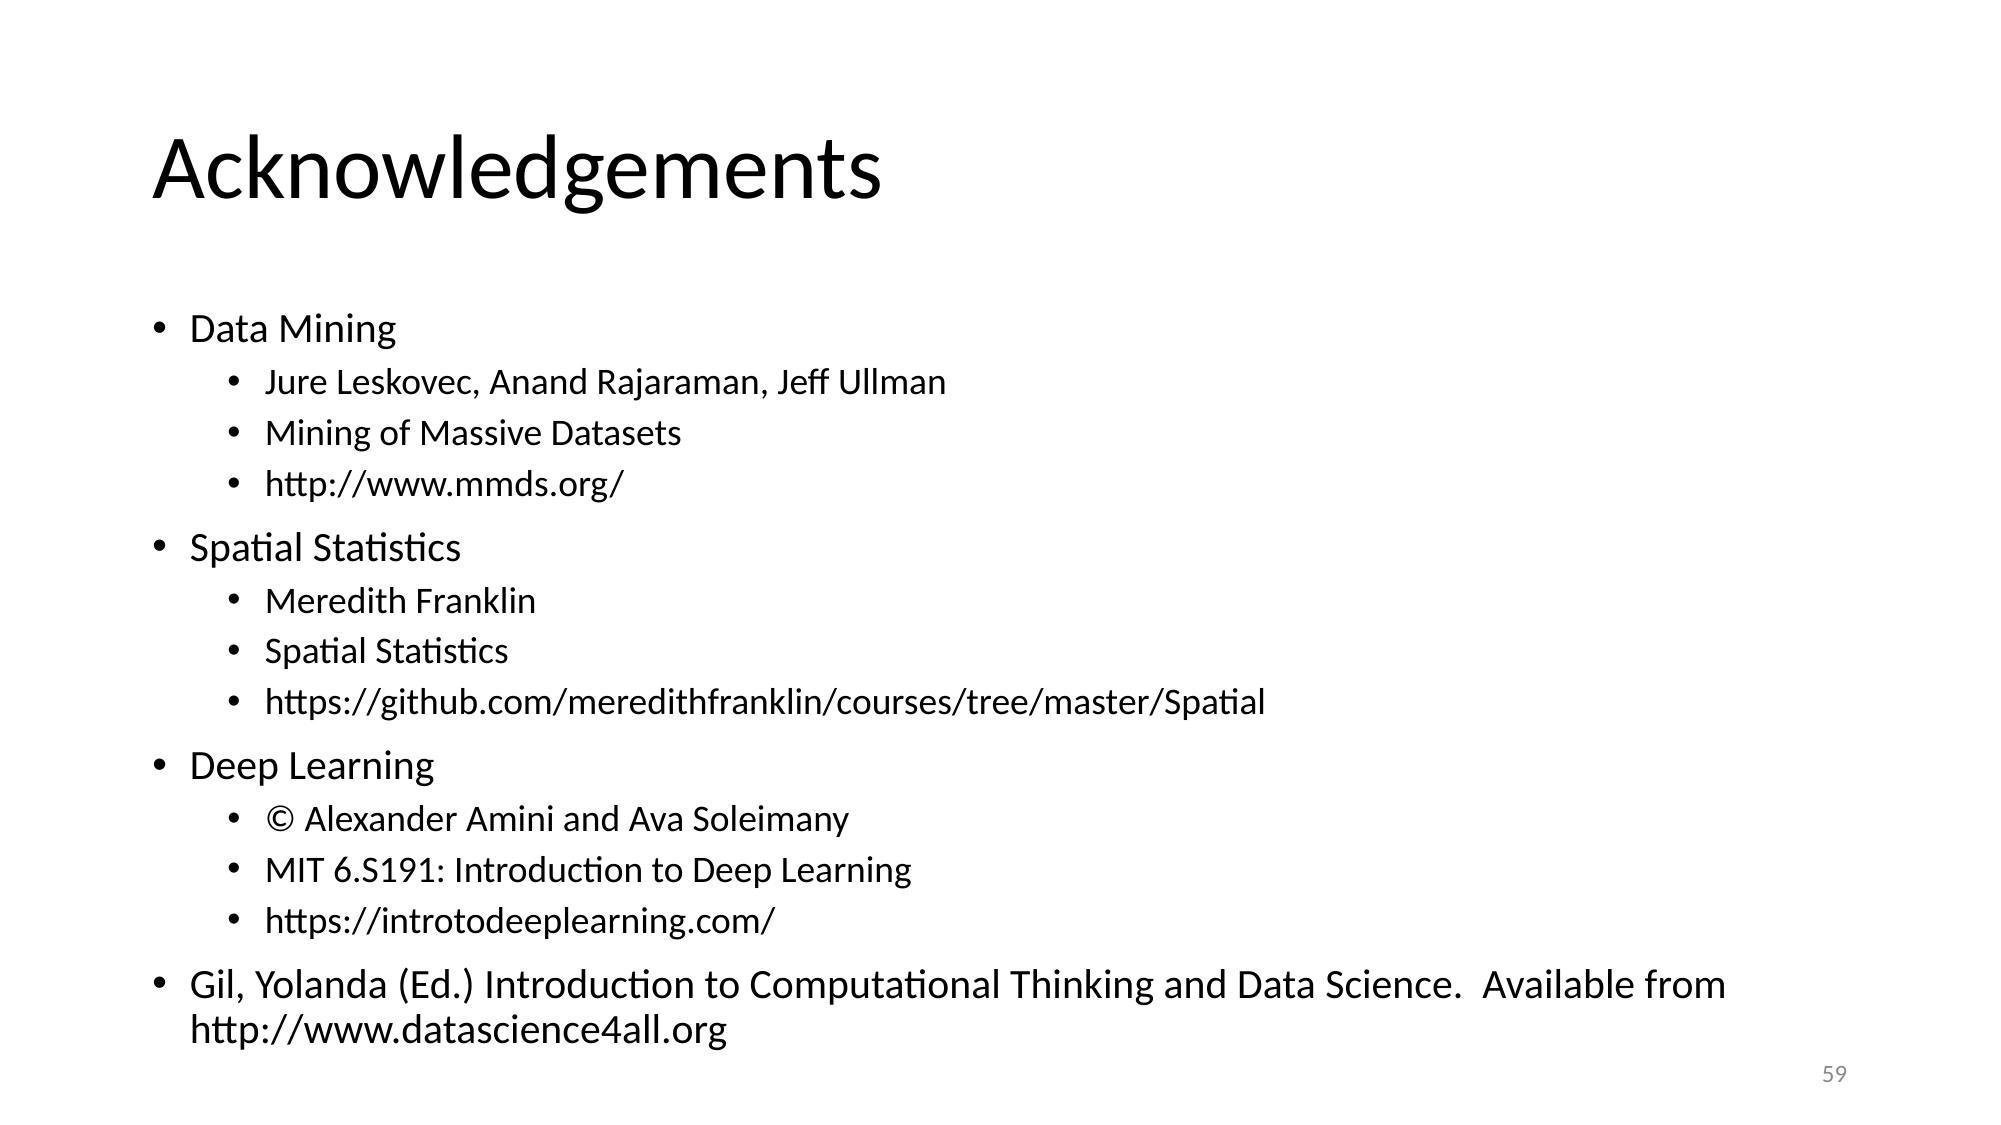

# Acknowledgements
Data Mining
Jure Leskovec, Anand Rajaraman, Jeff Ullman
Mining of Massive Datasets
http://www.mmds.org/
Spatial Statistics
Meredith Franklin
Spatial Statistics
https://github.com/meredithfranklin/courses/tree/master/Spatial
Deep Learning
© Alexander Amini and Ava Soleimany
MIT 6.S191: Introduction to Deep Learning
https://introtodeeplearning.com/
Gil, Yolanda (Ed.) Introduction to Computational Thinking and Data Science.  Available from http://www.datascience4all.org

59